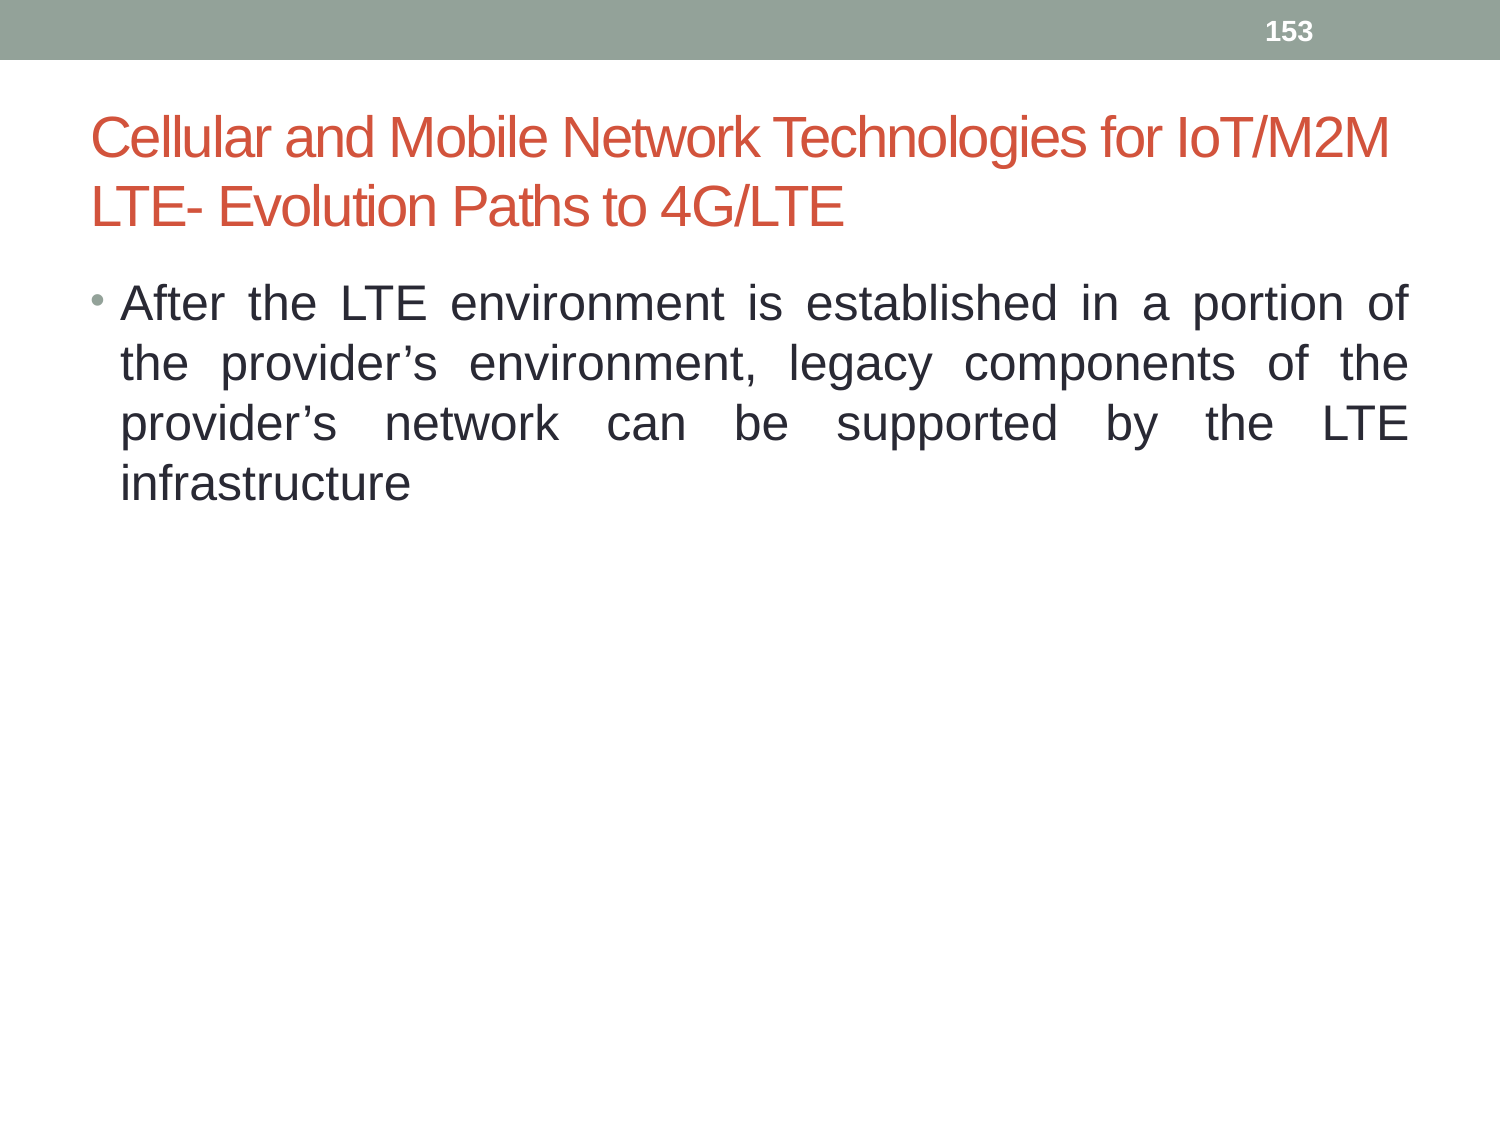

153
# Cellular and Mobile Network Technologies for IoT/M2M LTE- Evolution Paths to 4G/LTE
After the LTE environment is established in a portion of the provider’s environment, legacy components of the provider’s network can be supported by the LTE infrastructure